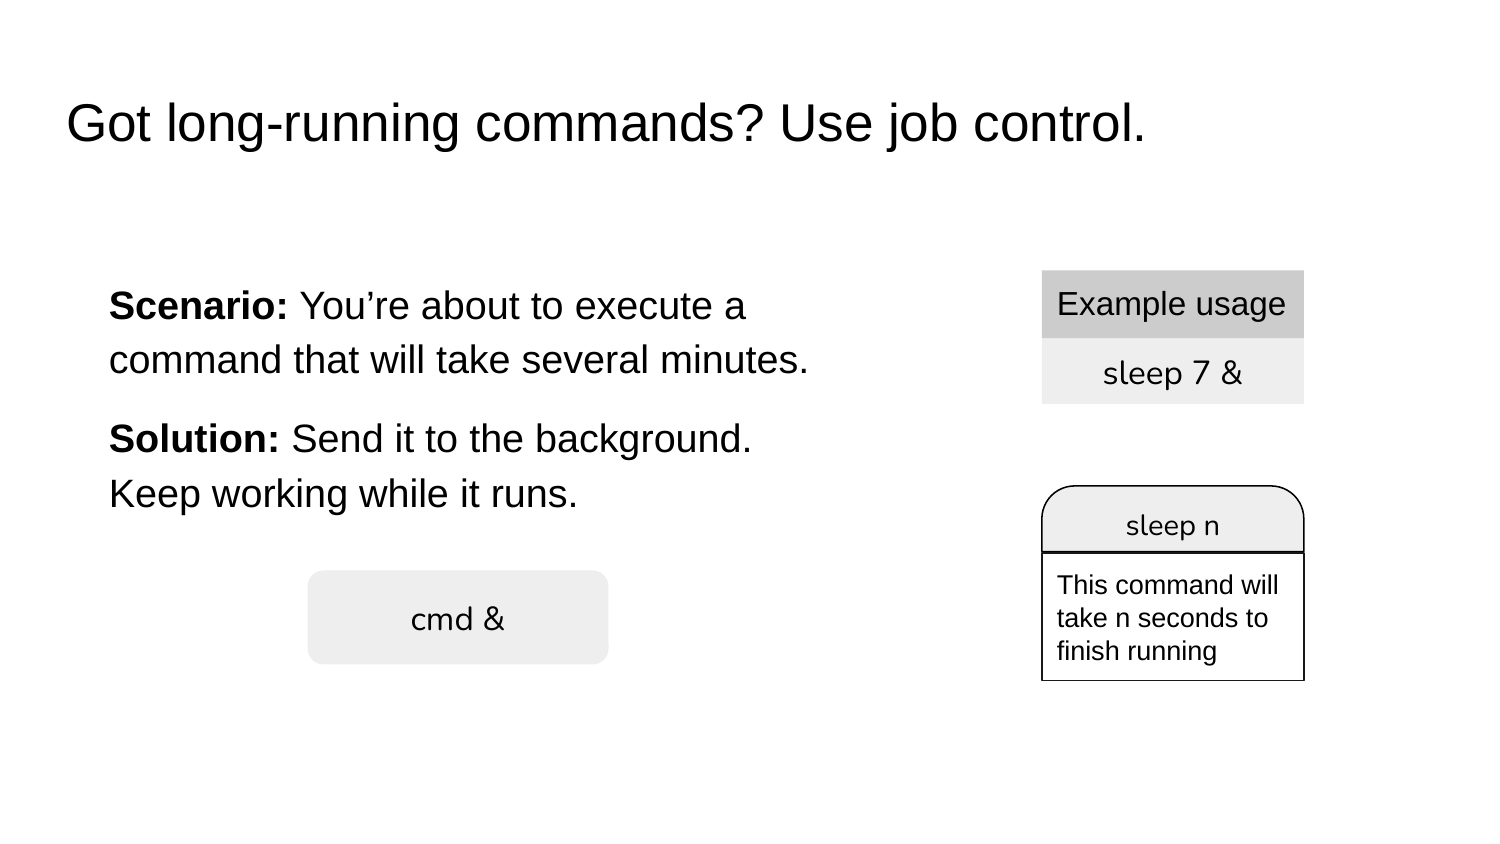

# Got long-running commands? Use job control.
Scenario: You’re about to execute a command that will take several minutes.
Solution: Send it to the background. Keep working while it runs.
Example usage
sleep 7 &
sleep n
This command will take n seconds to finish running
cmd &